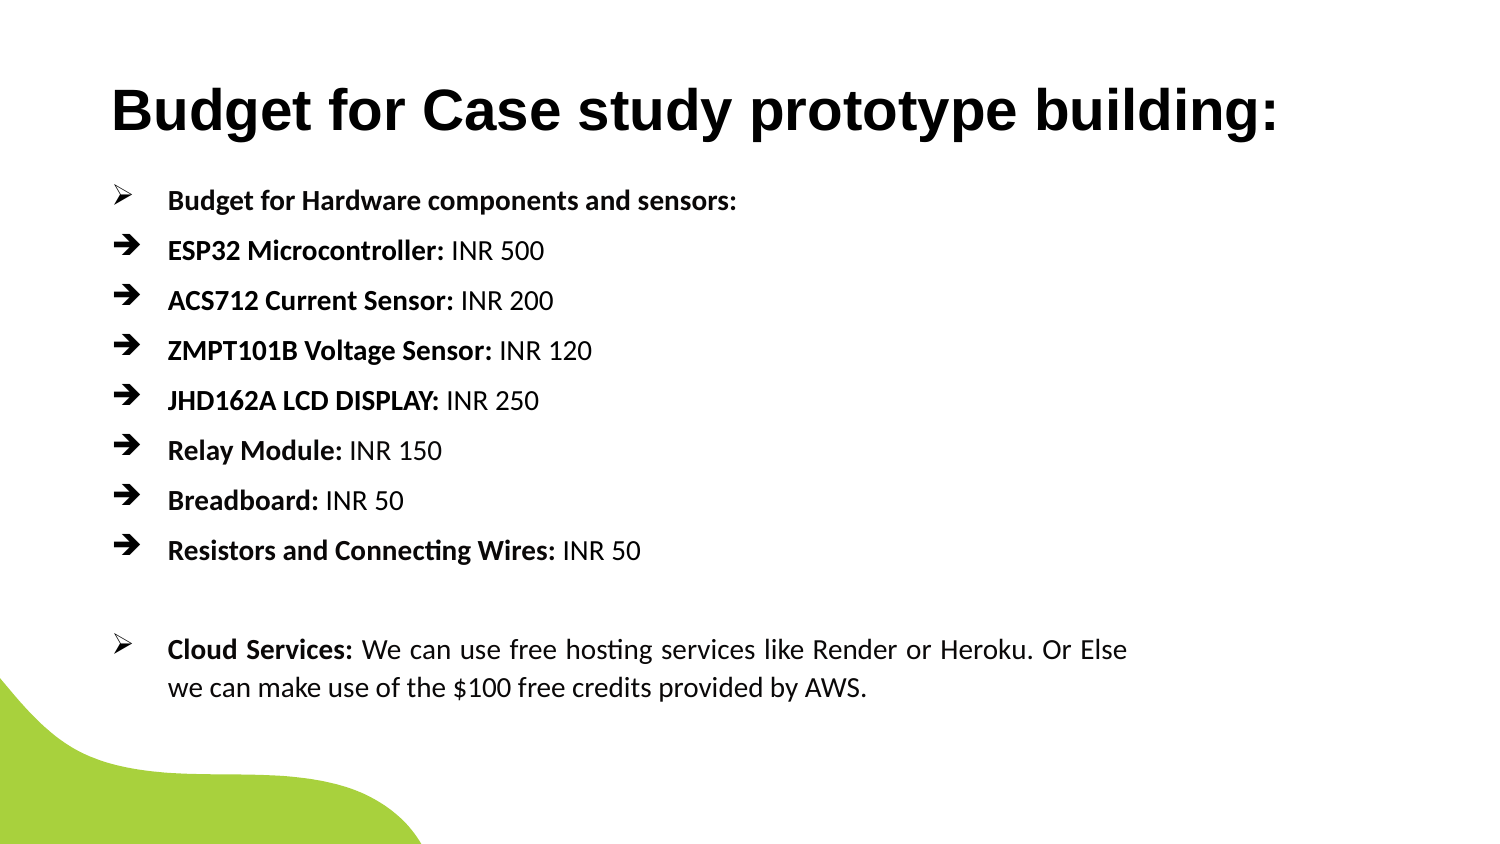

# Budget for Case study prototype building:
Budget for Hardware components and sensors:
ESP32 Microcontroller: INR 500
ACS712 Current Sensor: INR 200
ZMPT101B Voltage Sensor: INR 120
JHD162A LCD DISPLAY: INR 250
Relay Module: INR 150
Breadboard: INR 50
Resistors and Connecting Wires: INR 50

Cloud Services: We can use free hosting services like Render or Heroku. Or Else we can make use of the $100 free credits provided by AWS.